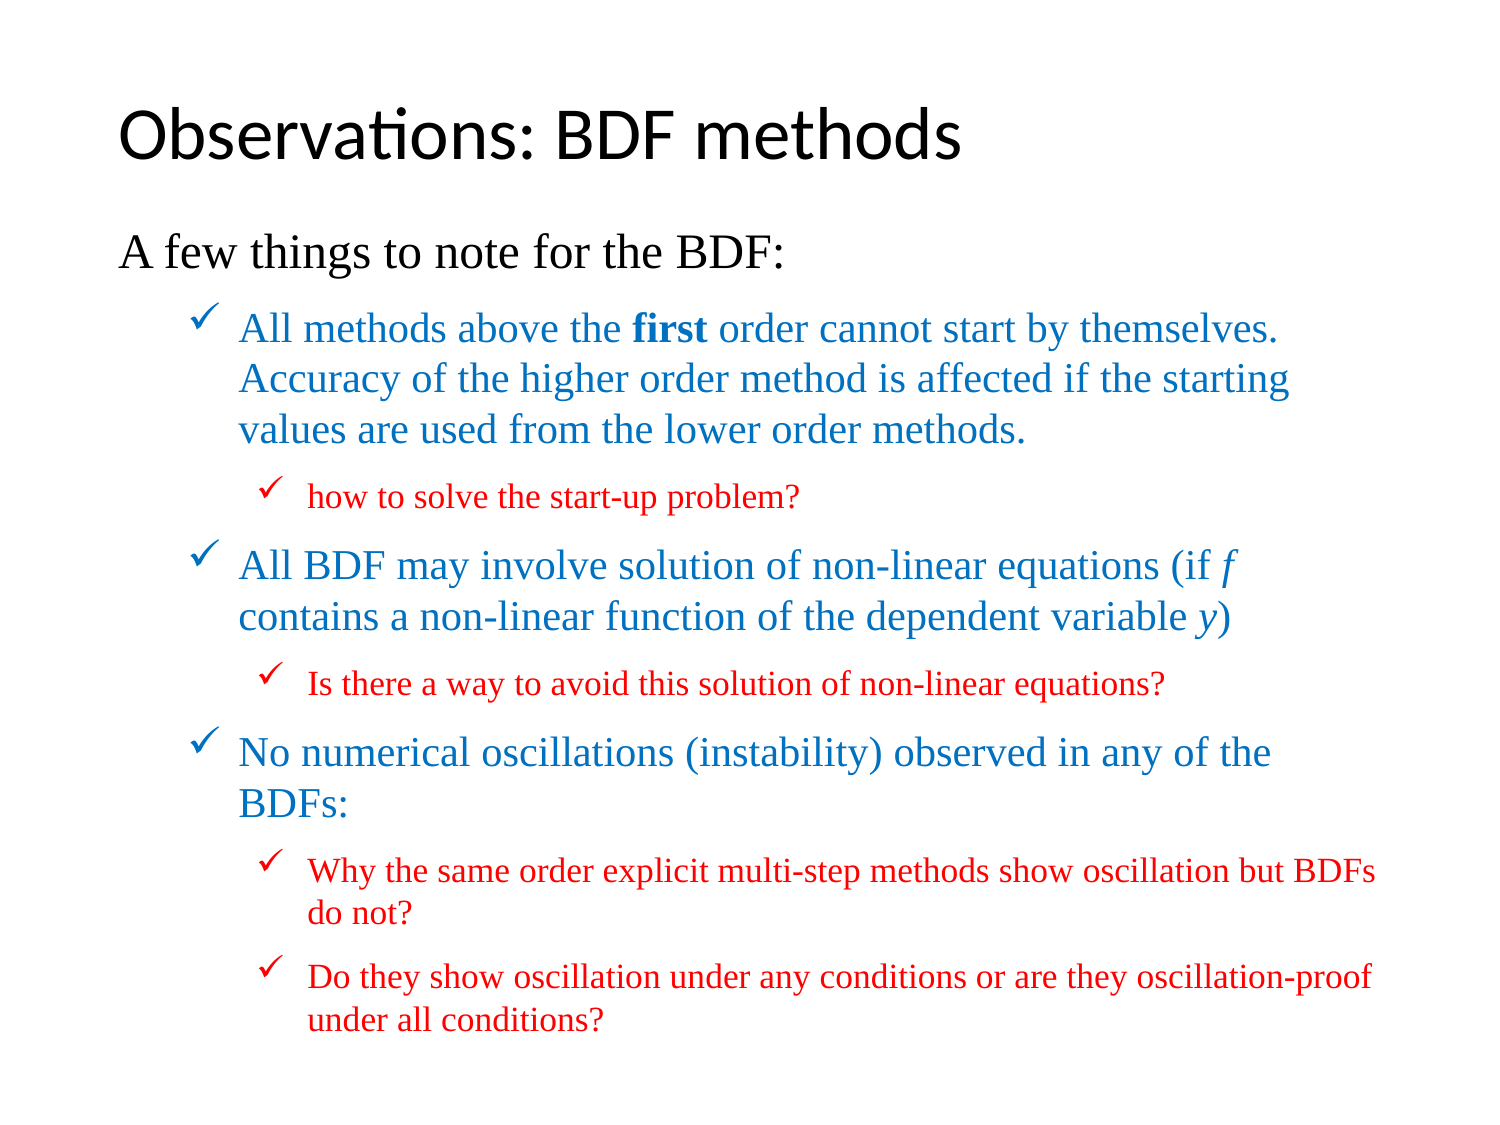

# Observations: BDF methods
A few things to note for the BDF:
All methods above the first order cannot start by themselves.  Accuracy of the higher order method is affected if the starting values are used from the lower order methods.
how to solve the start-up problem?
All BDF may involve solution of non-linear equations (if f contains a non-linear function of the dependent variable y)
Is there a way to avoid this solution of non-linear equations?
No numerical oscillations (instability) observed in any of the BDFs:
Why the same order explicit multi-step methods show oscillation but BDFs do not?
Do they show oscillation under any conditions or are they oscillation-proof under all conditions?